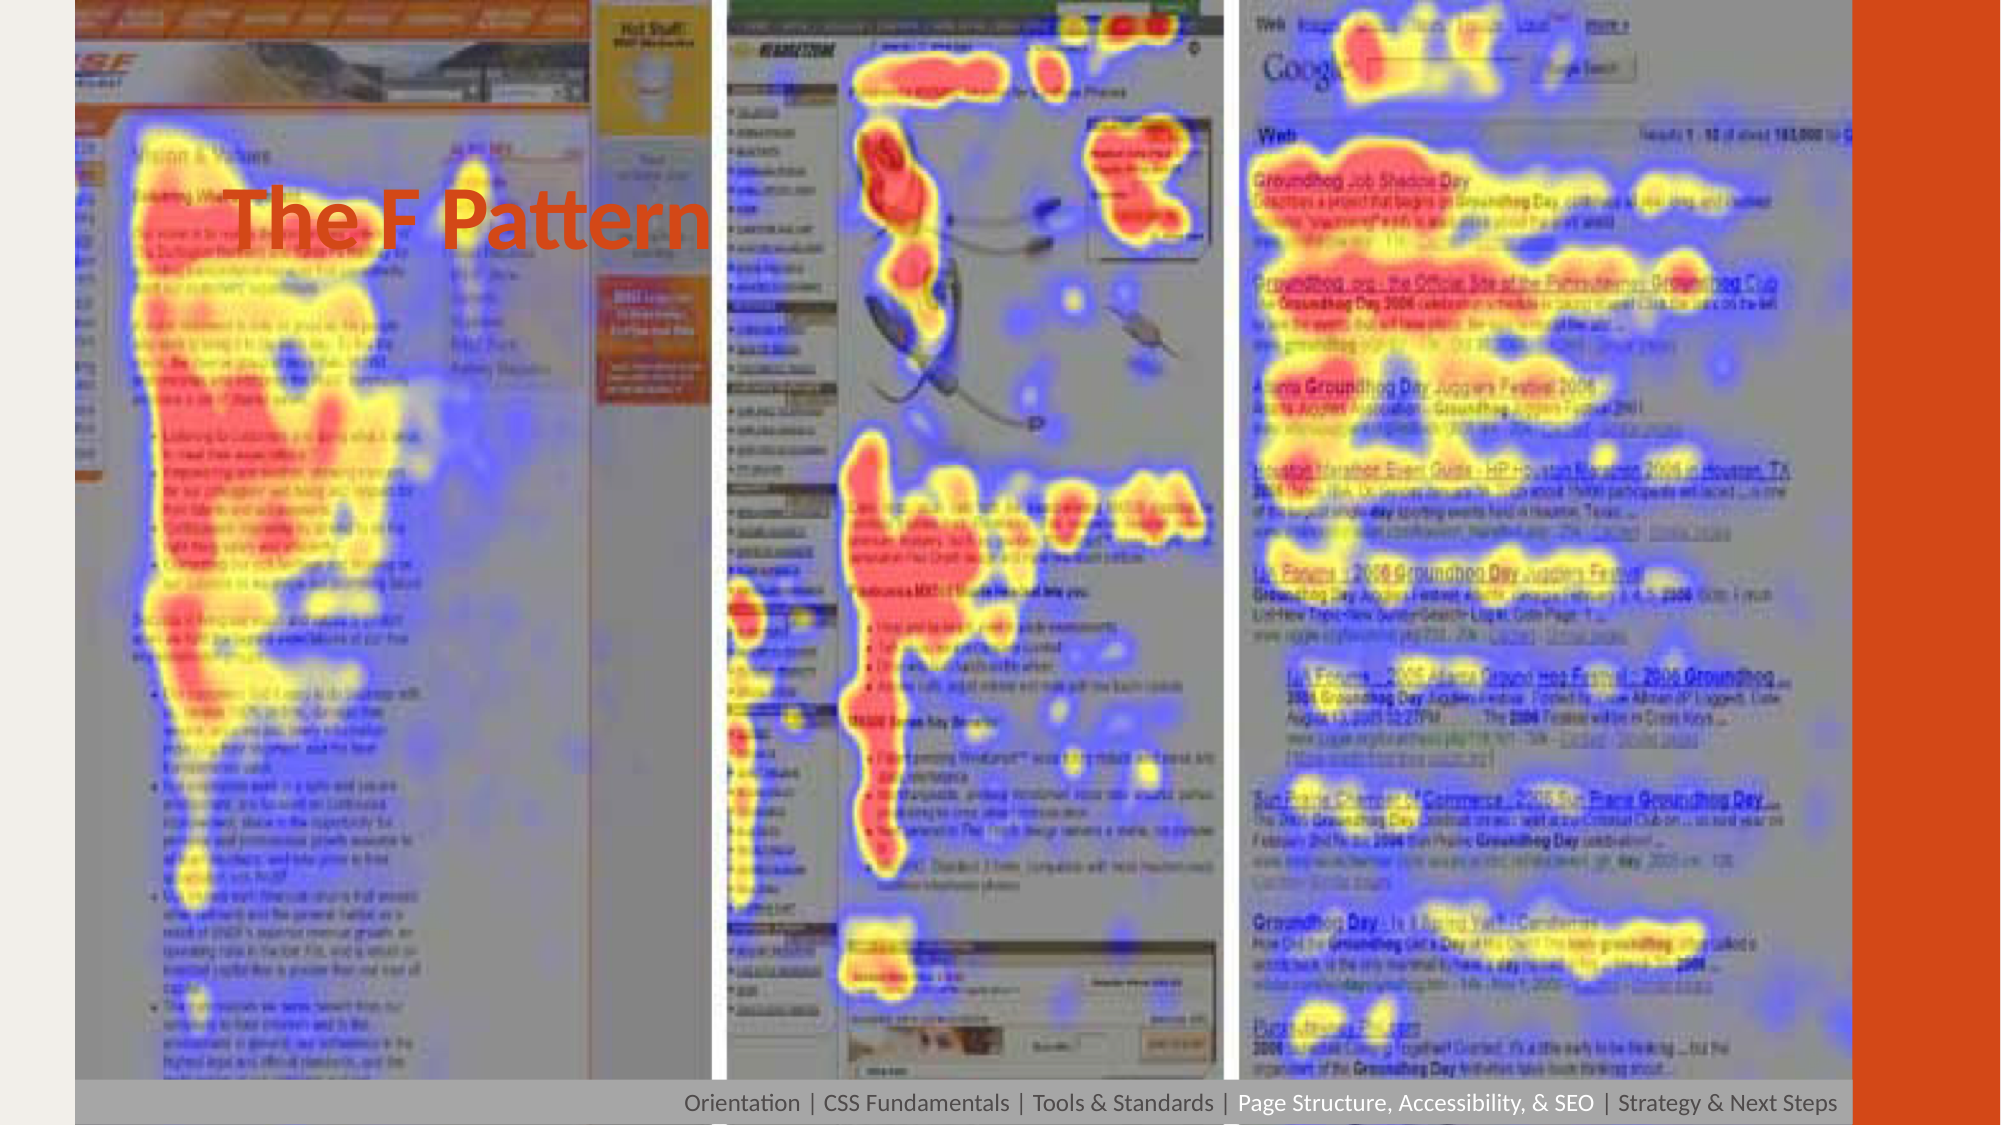

# The F Pattern
Orientation | CSS Fundamentals | Tools & Standards | Page Structure, Accessibility, & SEO | Strategy & Next Steps